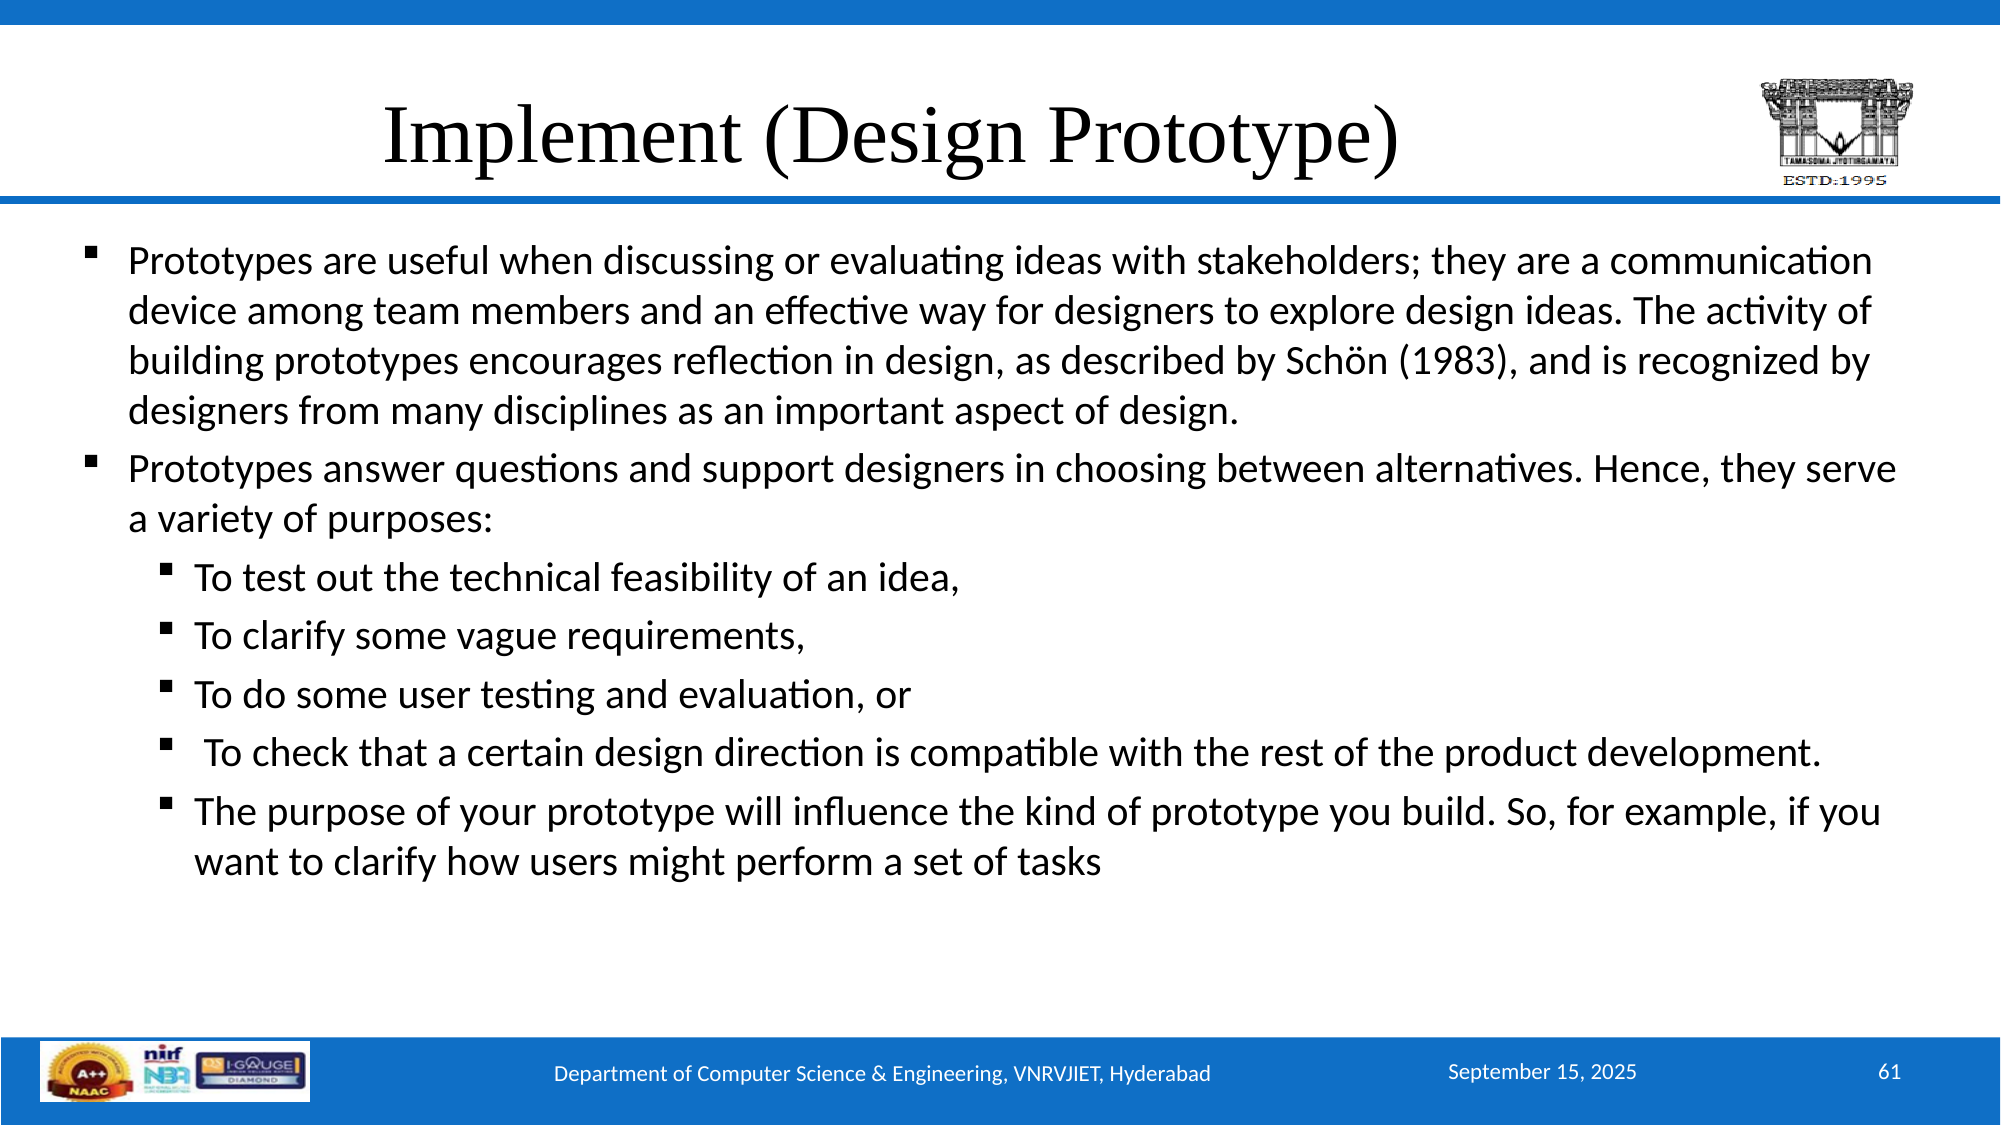

# Implement (Design Prototype)
Prototypes are useful when discussing or evaluating ideas with stakeholders; they are a communication device among team members and an effective way for designers to explore design ideas. The activity of building prototypes encourages reflection in design, as described by Schön (1983), and is recognized by designers from many disciplines as an important aspect of design.
Prototypes answer questions and support designers in choosing between alternatives. Hence, they serve a variety of purposes:
To test out the technical feasibility of an idea,
To clarify some vague requirements,
To do some user testing and evaluation, or
 To check that a certain design direction is compatible with the rest of the product development.
The purpose of your prototype will influence the kind of prototype you build. So, for example, if you want to clarify how users might perform a set of tasks
September 15, 2025
61
Department of Computer Science & Engineering, VNRVJIET, Hyderabad